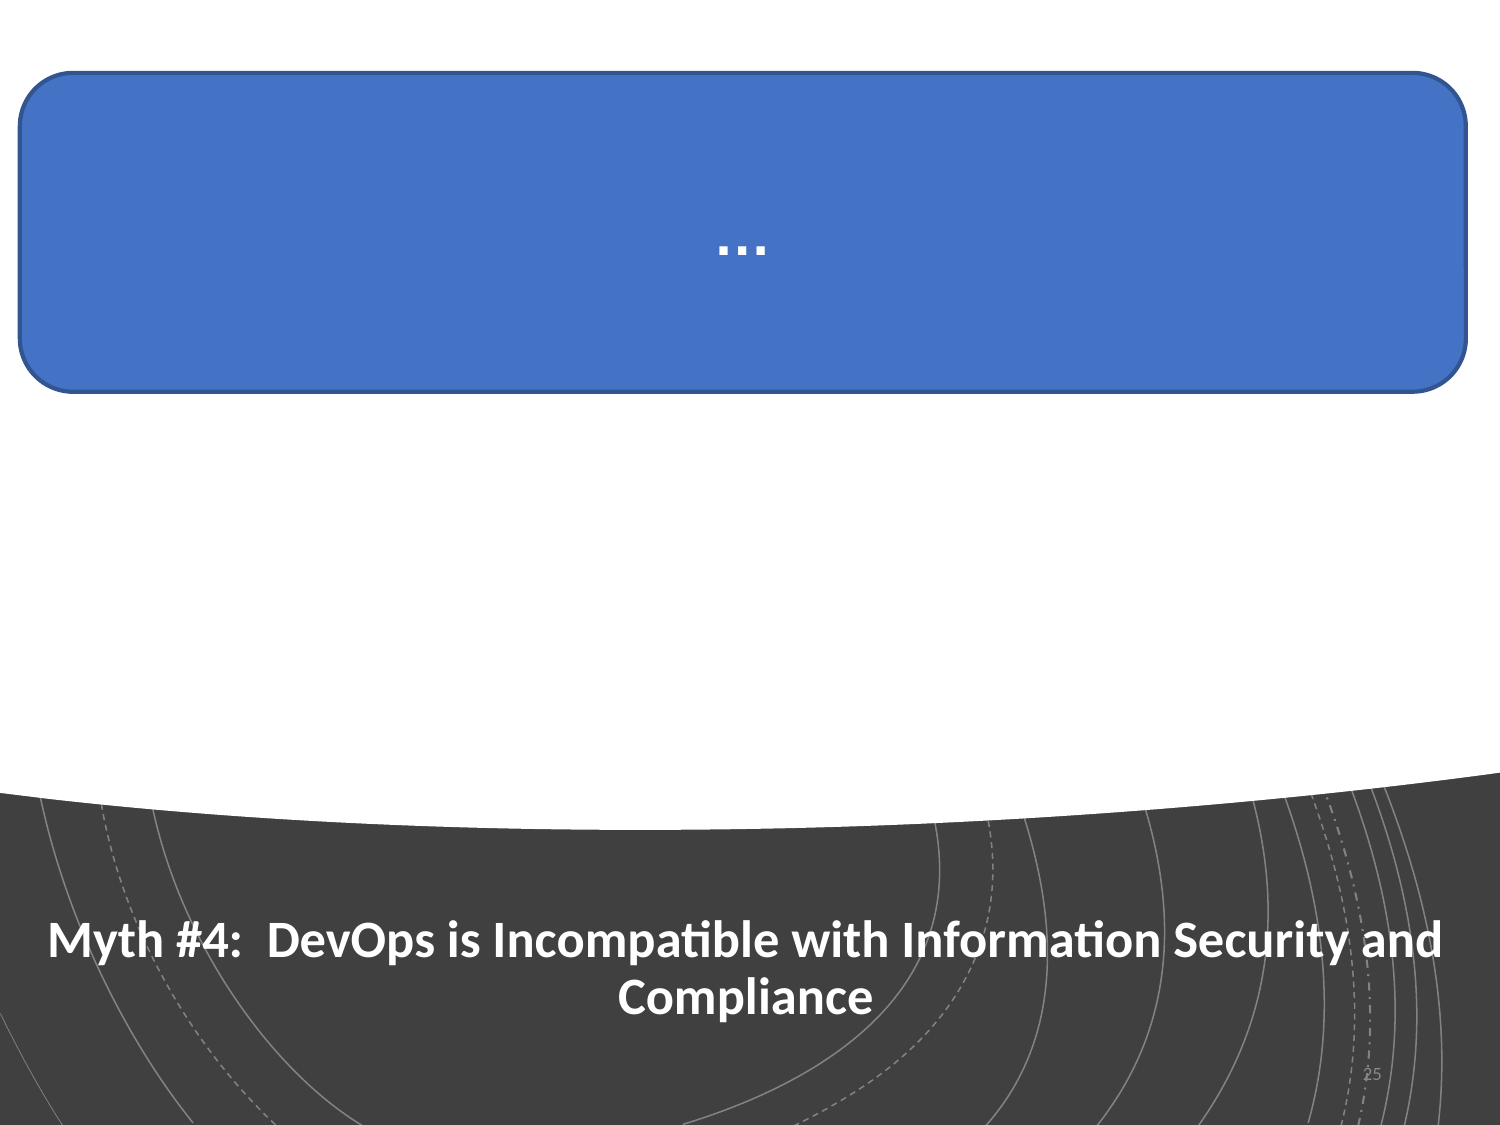

…
# Myth #4:  DevOps is Incompatible with Information Security and Compliance
25